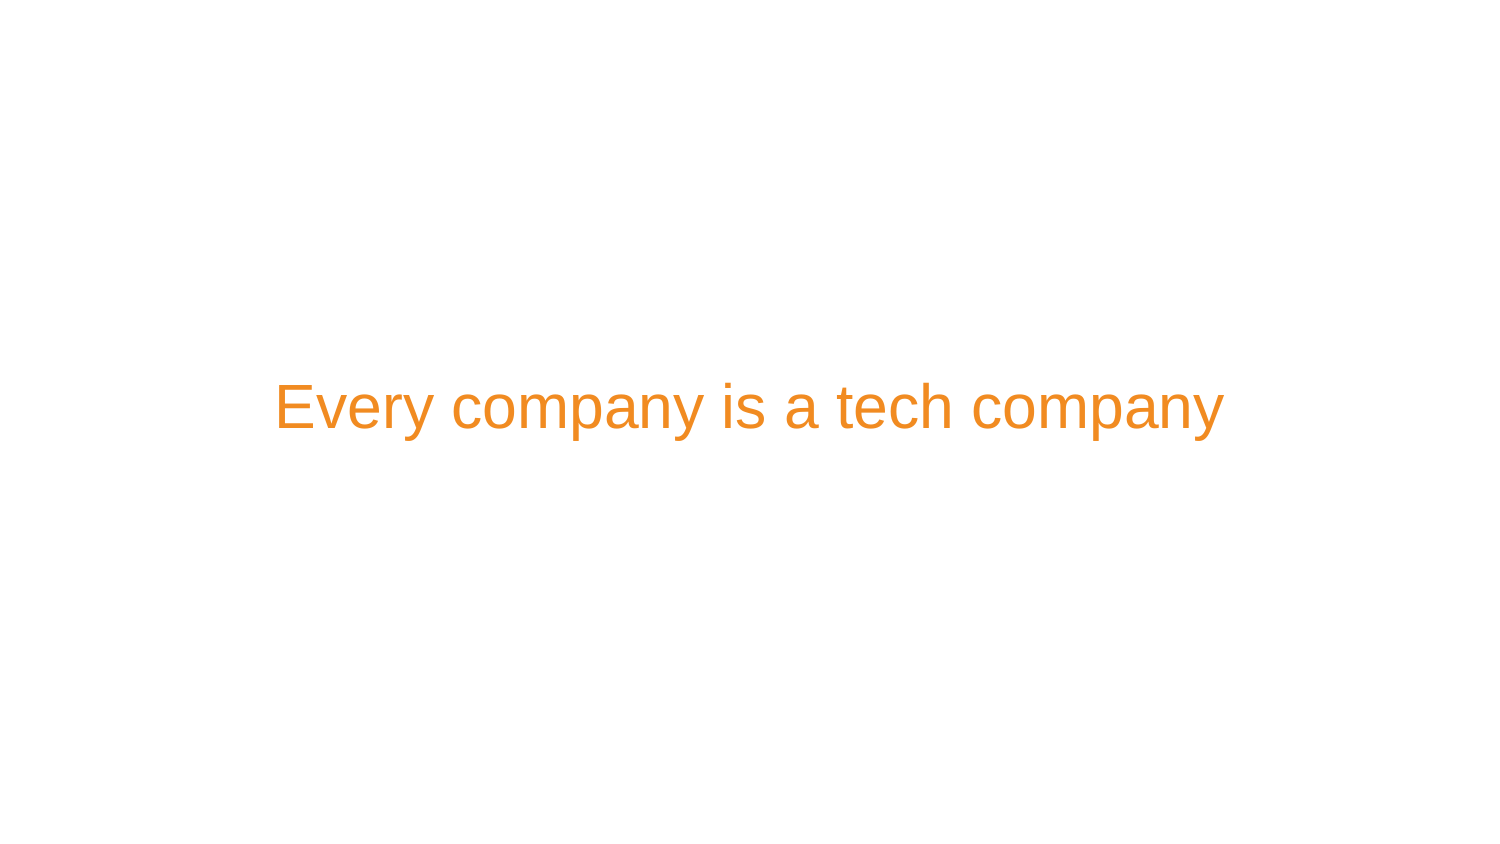

# Every company is a tech company